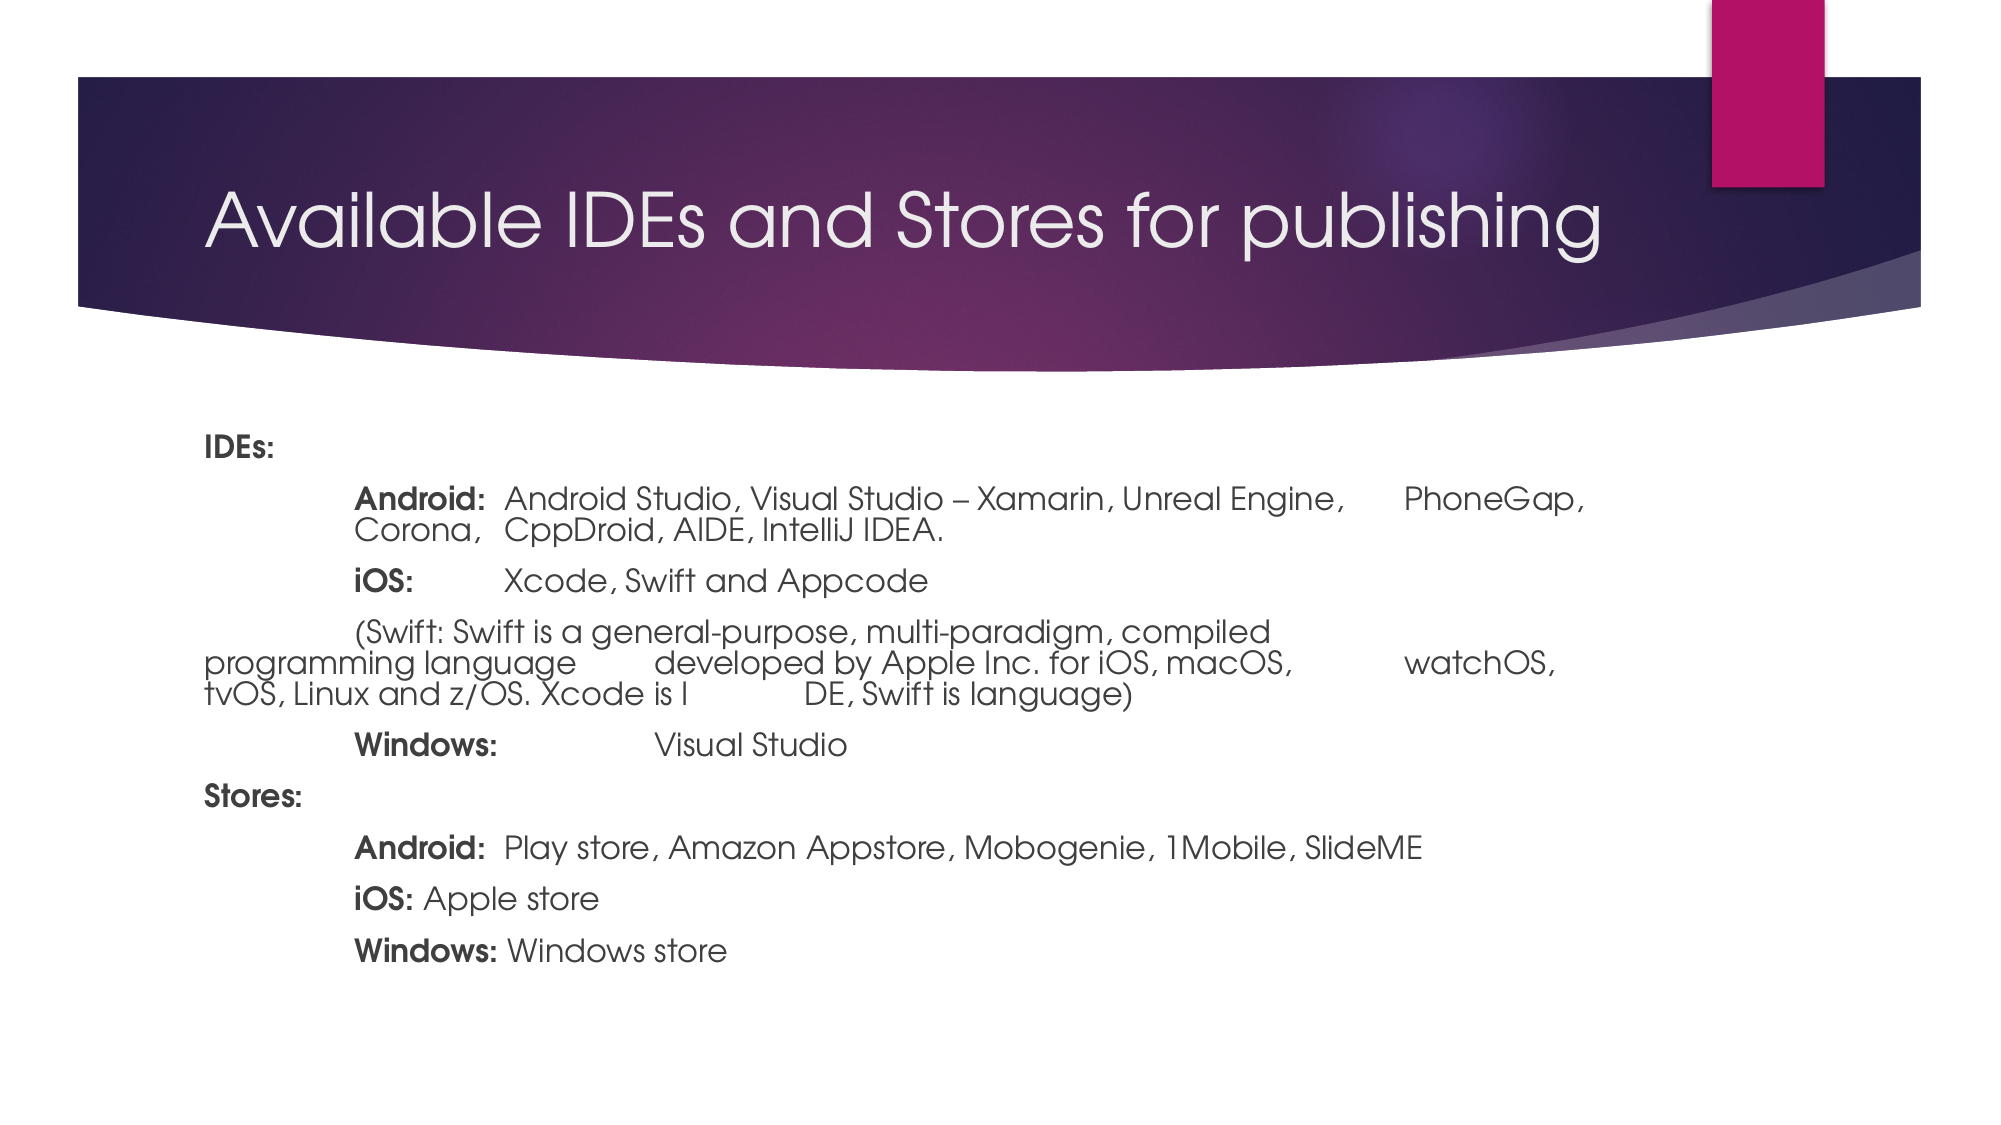

# Available IDEs and Stores for publishing
IDEs:
	Android: 	Android Studio, Visual Studio – Xamarin, Unreal Engine, 	PhoneGap, 	Corona, 	CppDroid, AIDE, IntelliJ IDEA.
 	iOS: 	Xcode, Swift and Appcode
	(Swift: Swift is a general-purpose, multi-paradigm, compiled 	programming language 	developed by Apple Inc. for iOS, macOS, 	watchOS, tvOS, Linux and z/OS. Xcode is I	DE, Swift is language)
 	Windows: 	Visual Studio
Stores:
	Android:  Play store, Amazon Appstore, Mobogenie, 1Mobile, SlideME
	iOS: Apple store
	Windows: Windows store